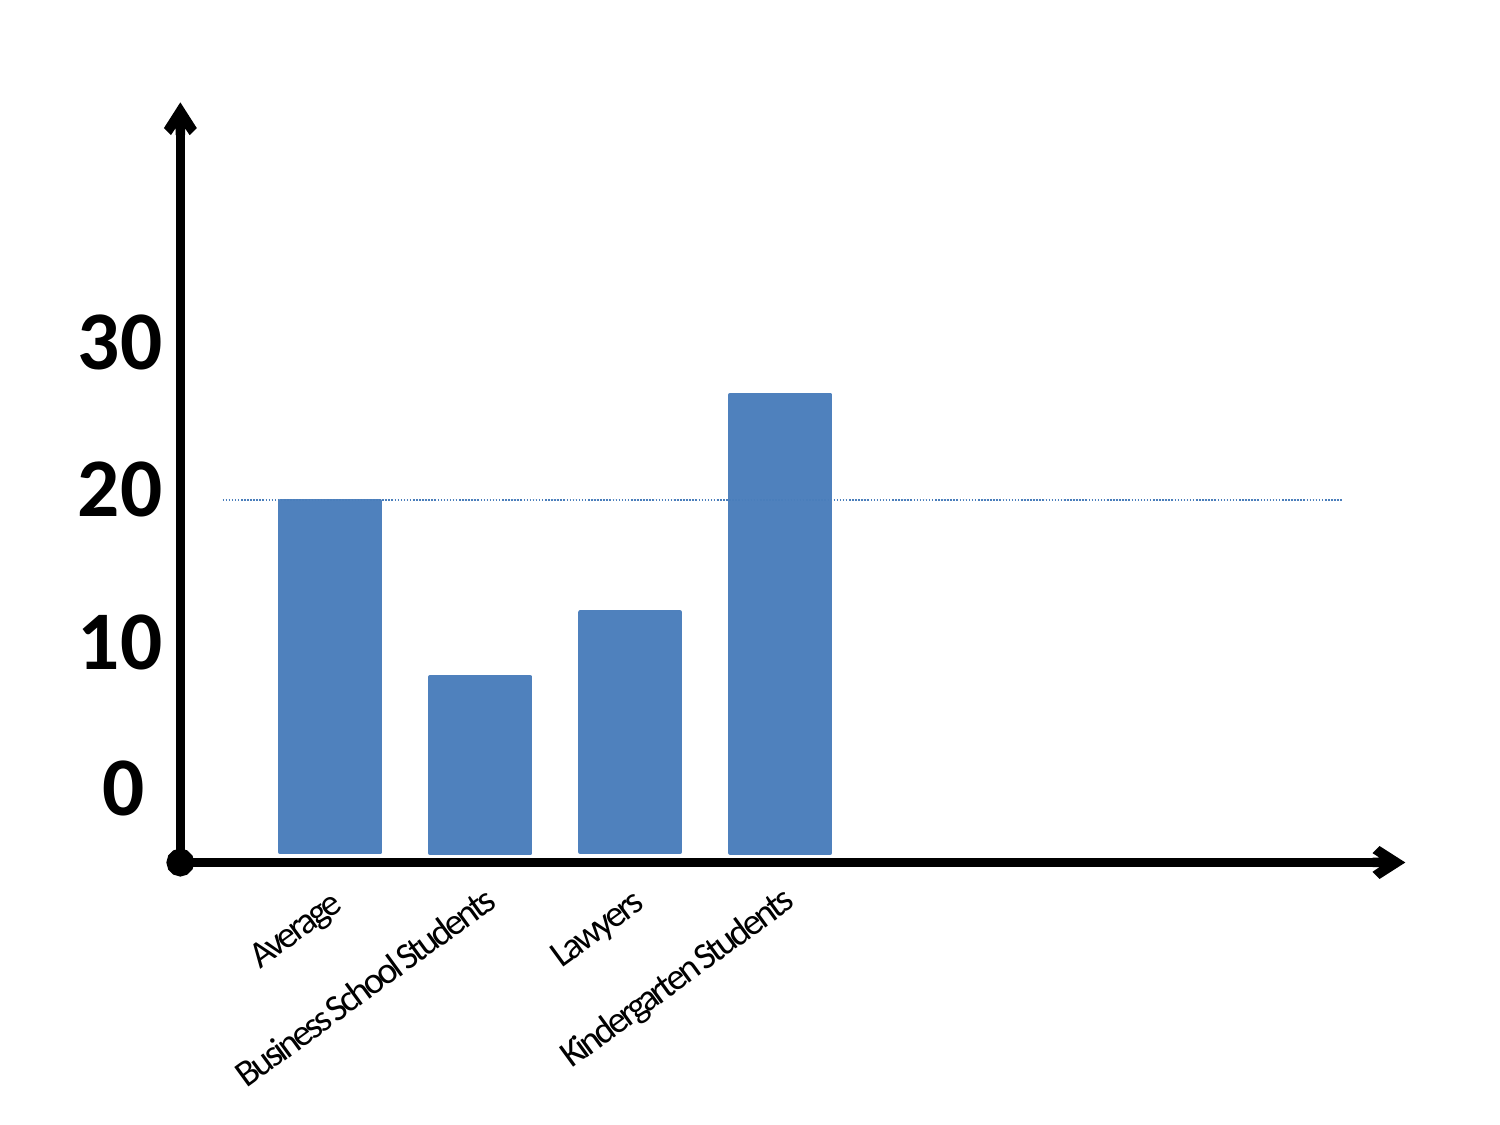

30

20

10

0
Lawyers
Average
Kindergarten Students
Business School Students